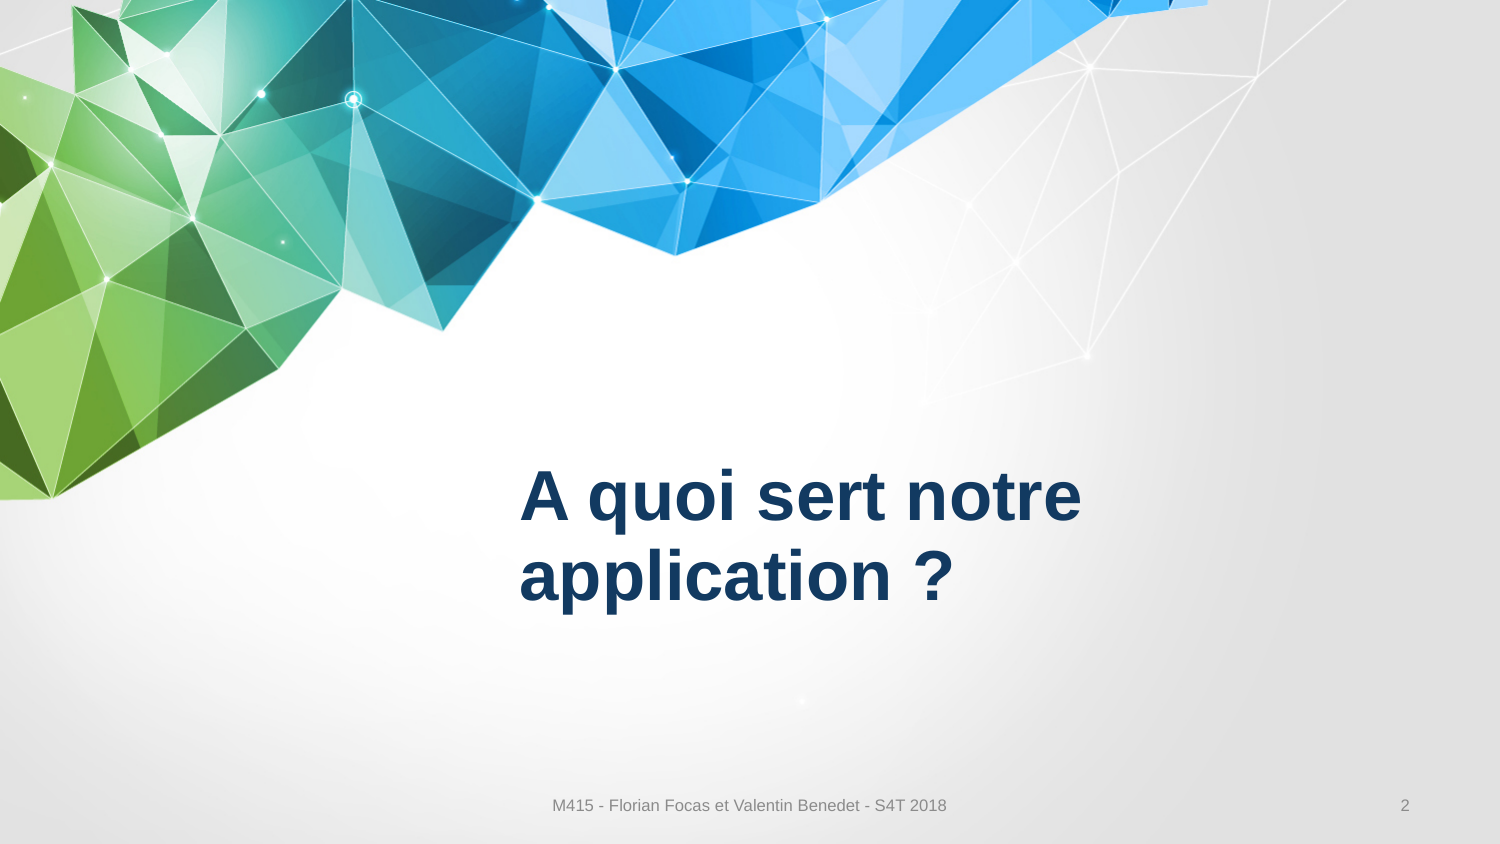

A quoi sert notre application ?
M415 - Florian Focas et Valentin Benedet - S4T 2018
2